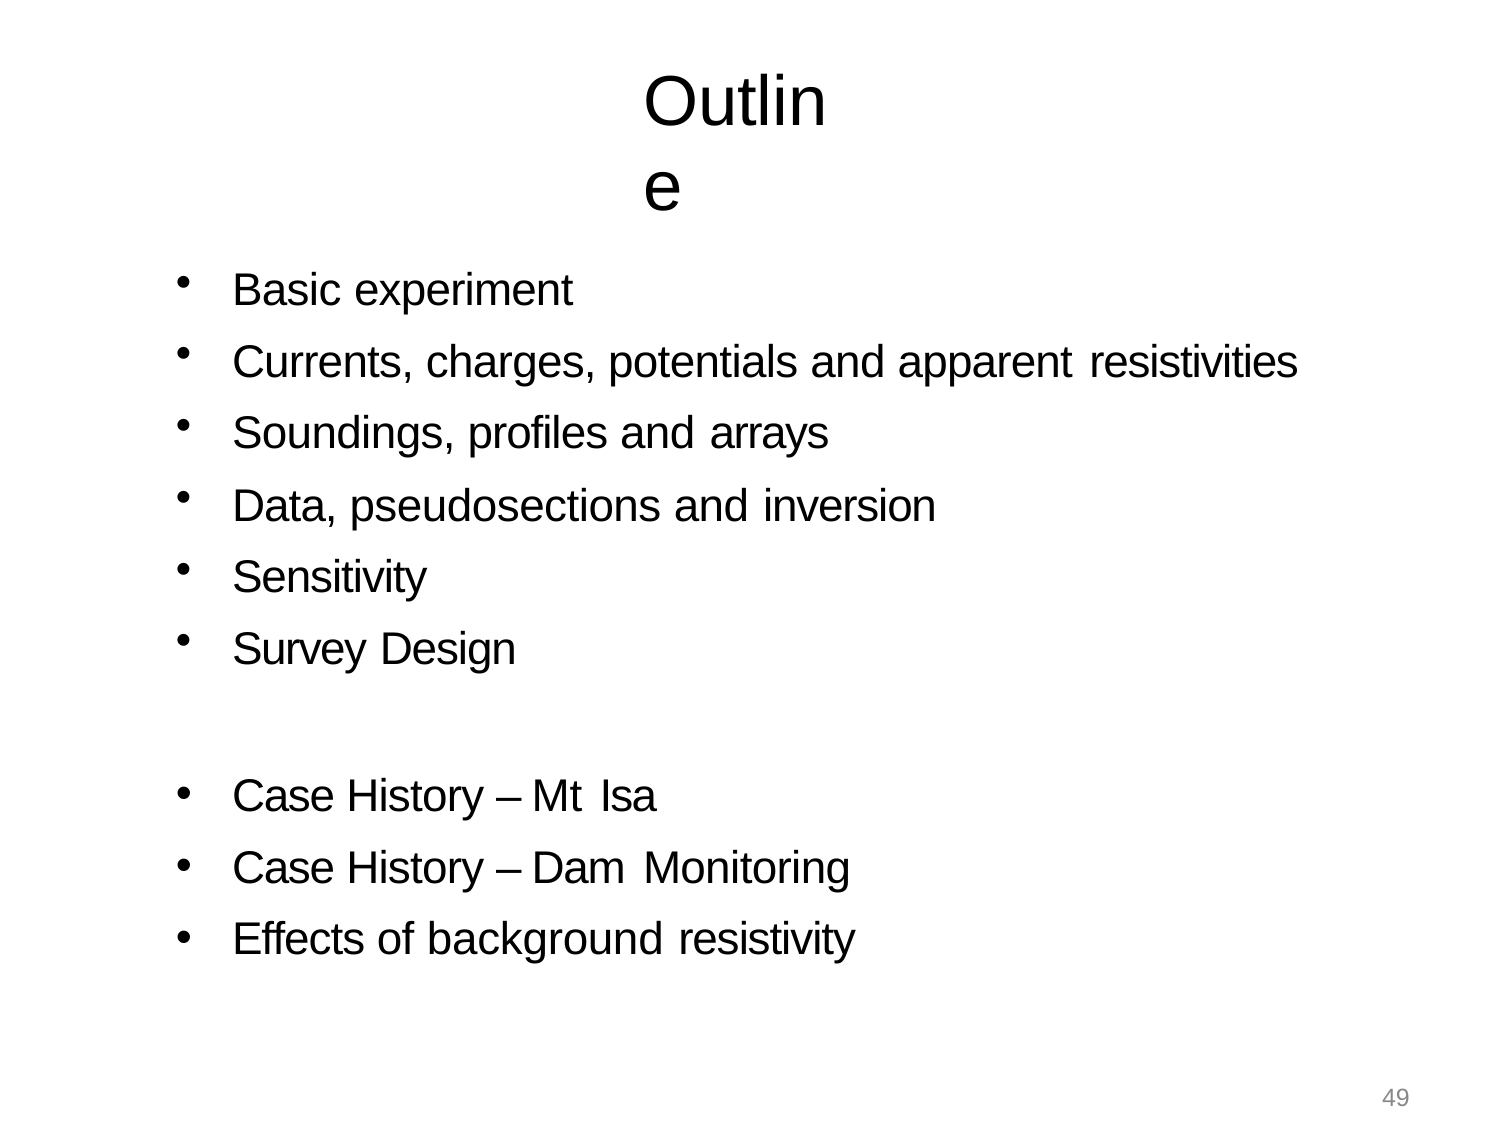

# Outline
Basic experiment
Currents, charges, potentials and apparent resistivities
Soundings, profiles and arrays
Data, pseudosections and inversion
Sensitivity
Survey Design

Case History – Mt Isa
Case History – Dam Monitoring
Effects of background resistivity
49